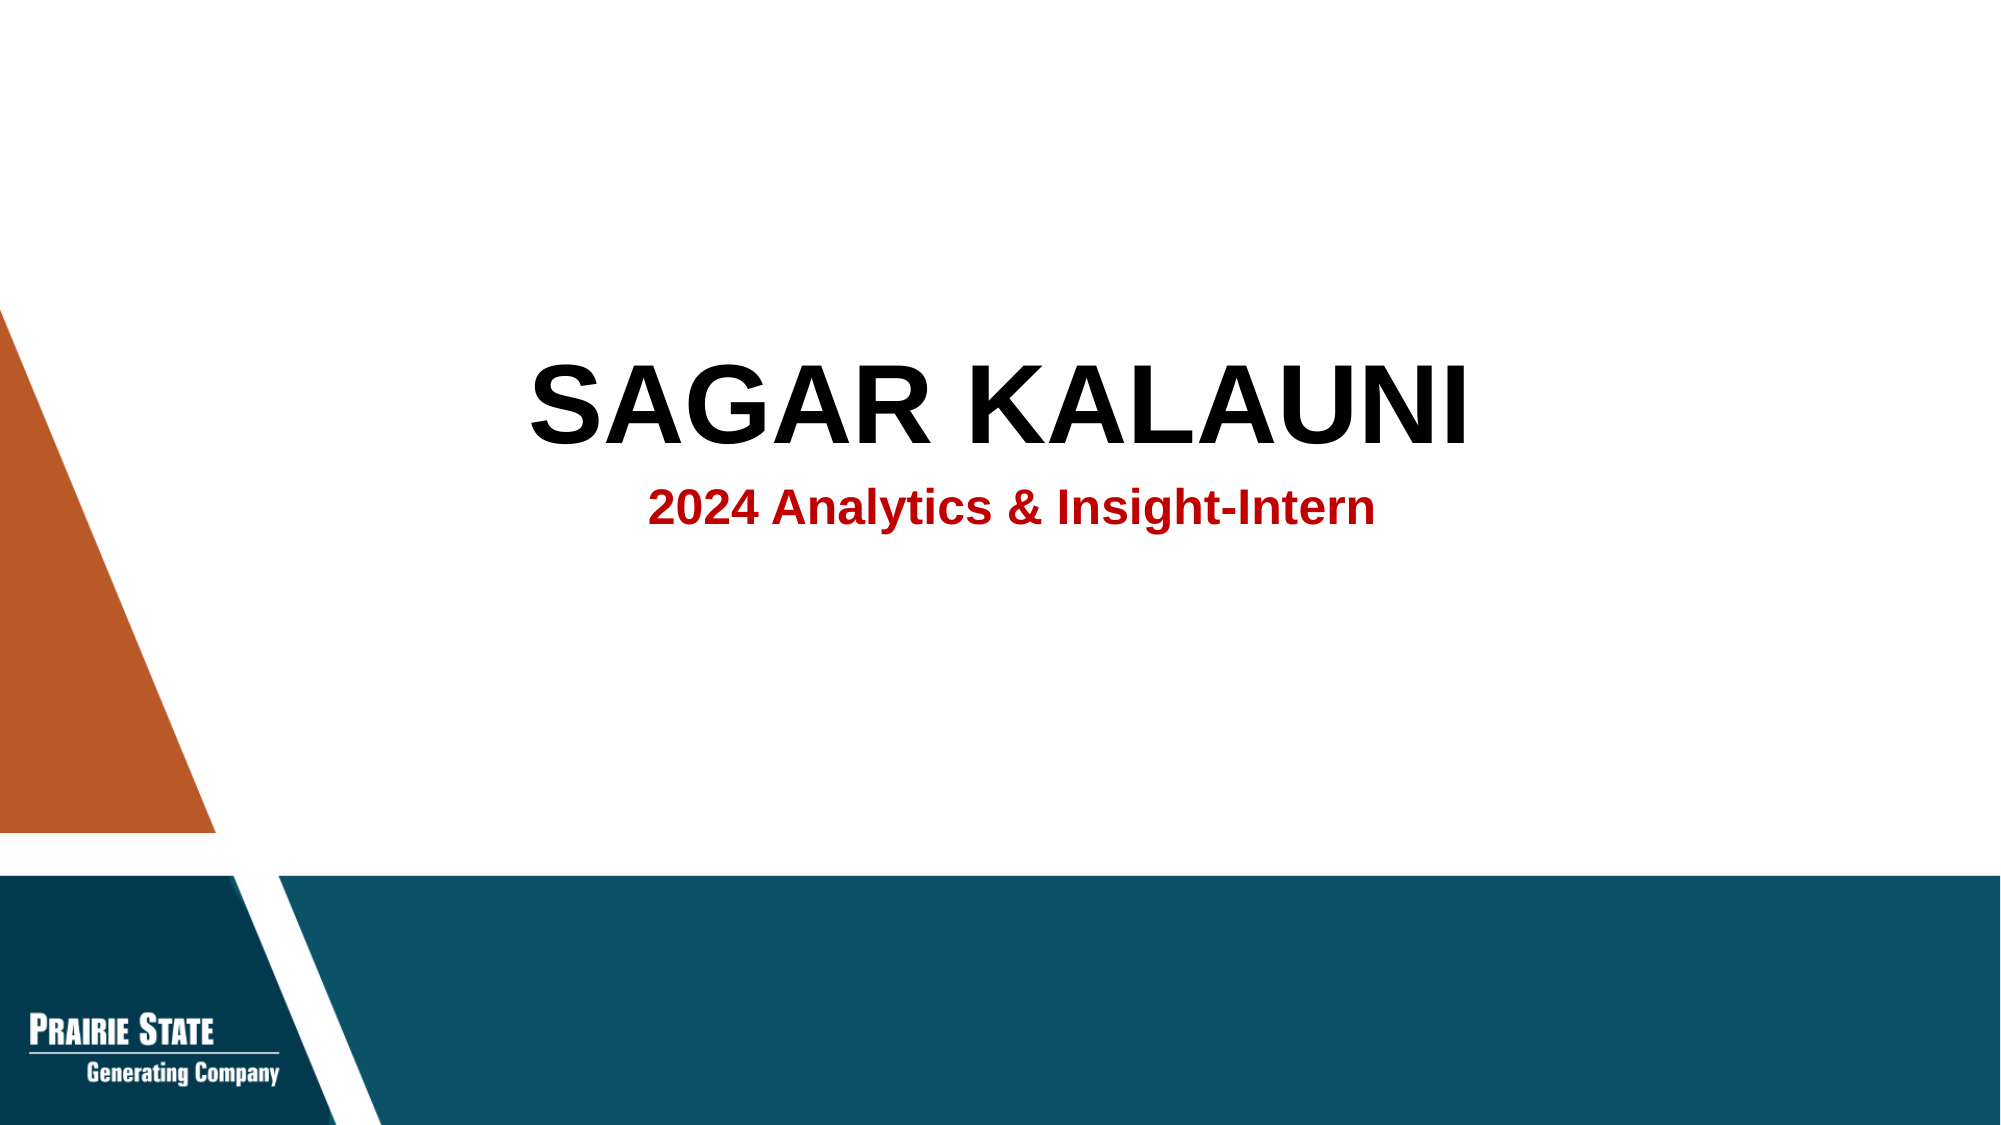

# SAGAR KALAUNI

2024 Analytics & Insight-Intern